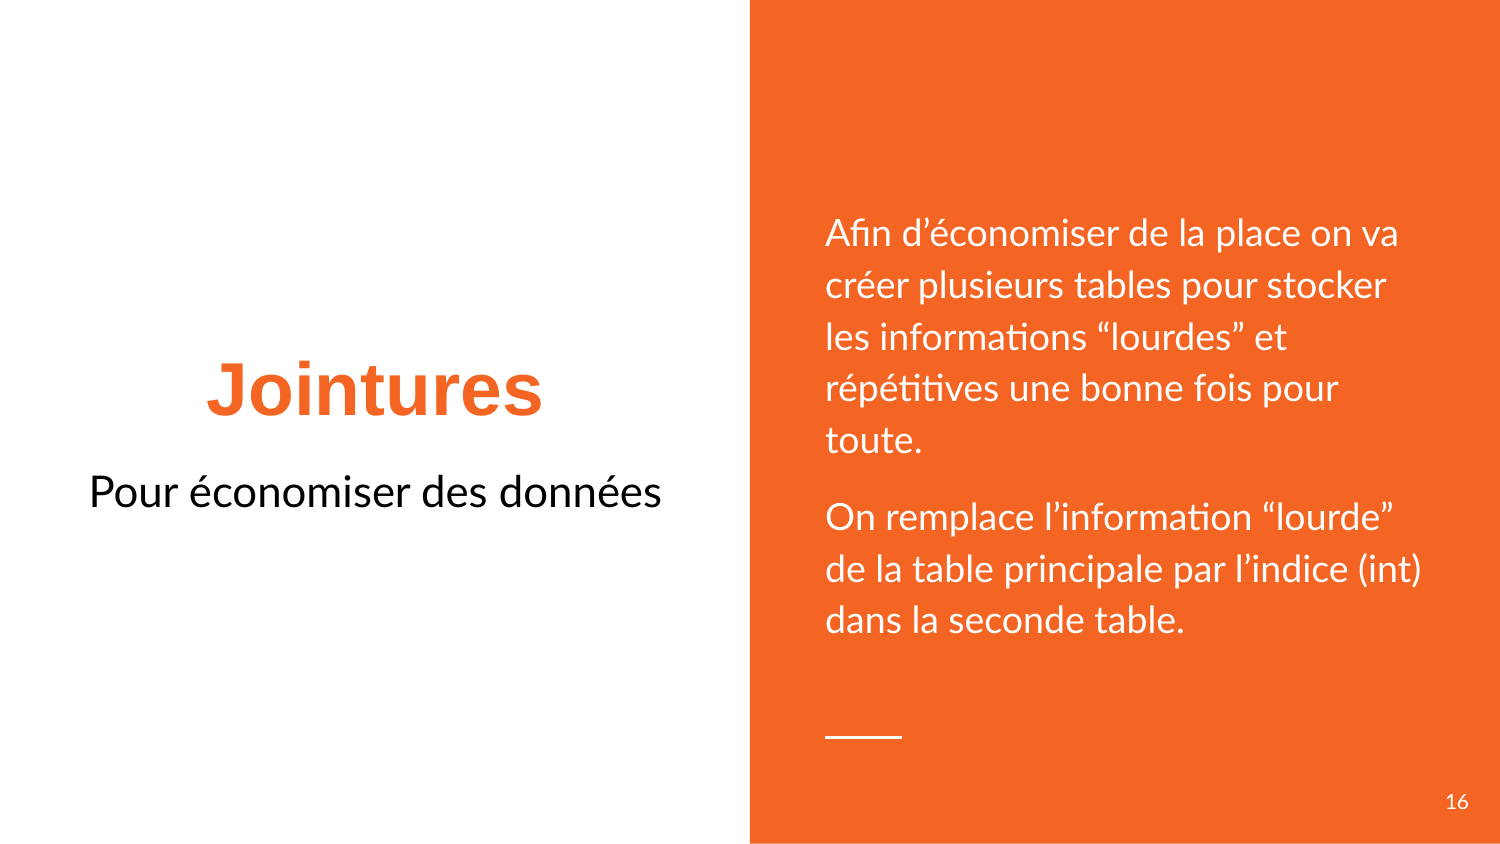

Afin d’économiser de la place on va créer plusieurs tables pour stocker les informations “lourdes” et répétitives une bonne fois pour toute.
On remplace l’information “lourde” de la table principale par l’indice (int) dans la seconde table.
# Jointures
Pour économiser des données
16